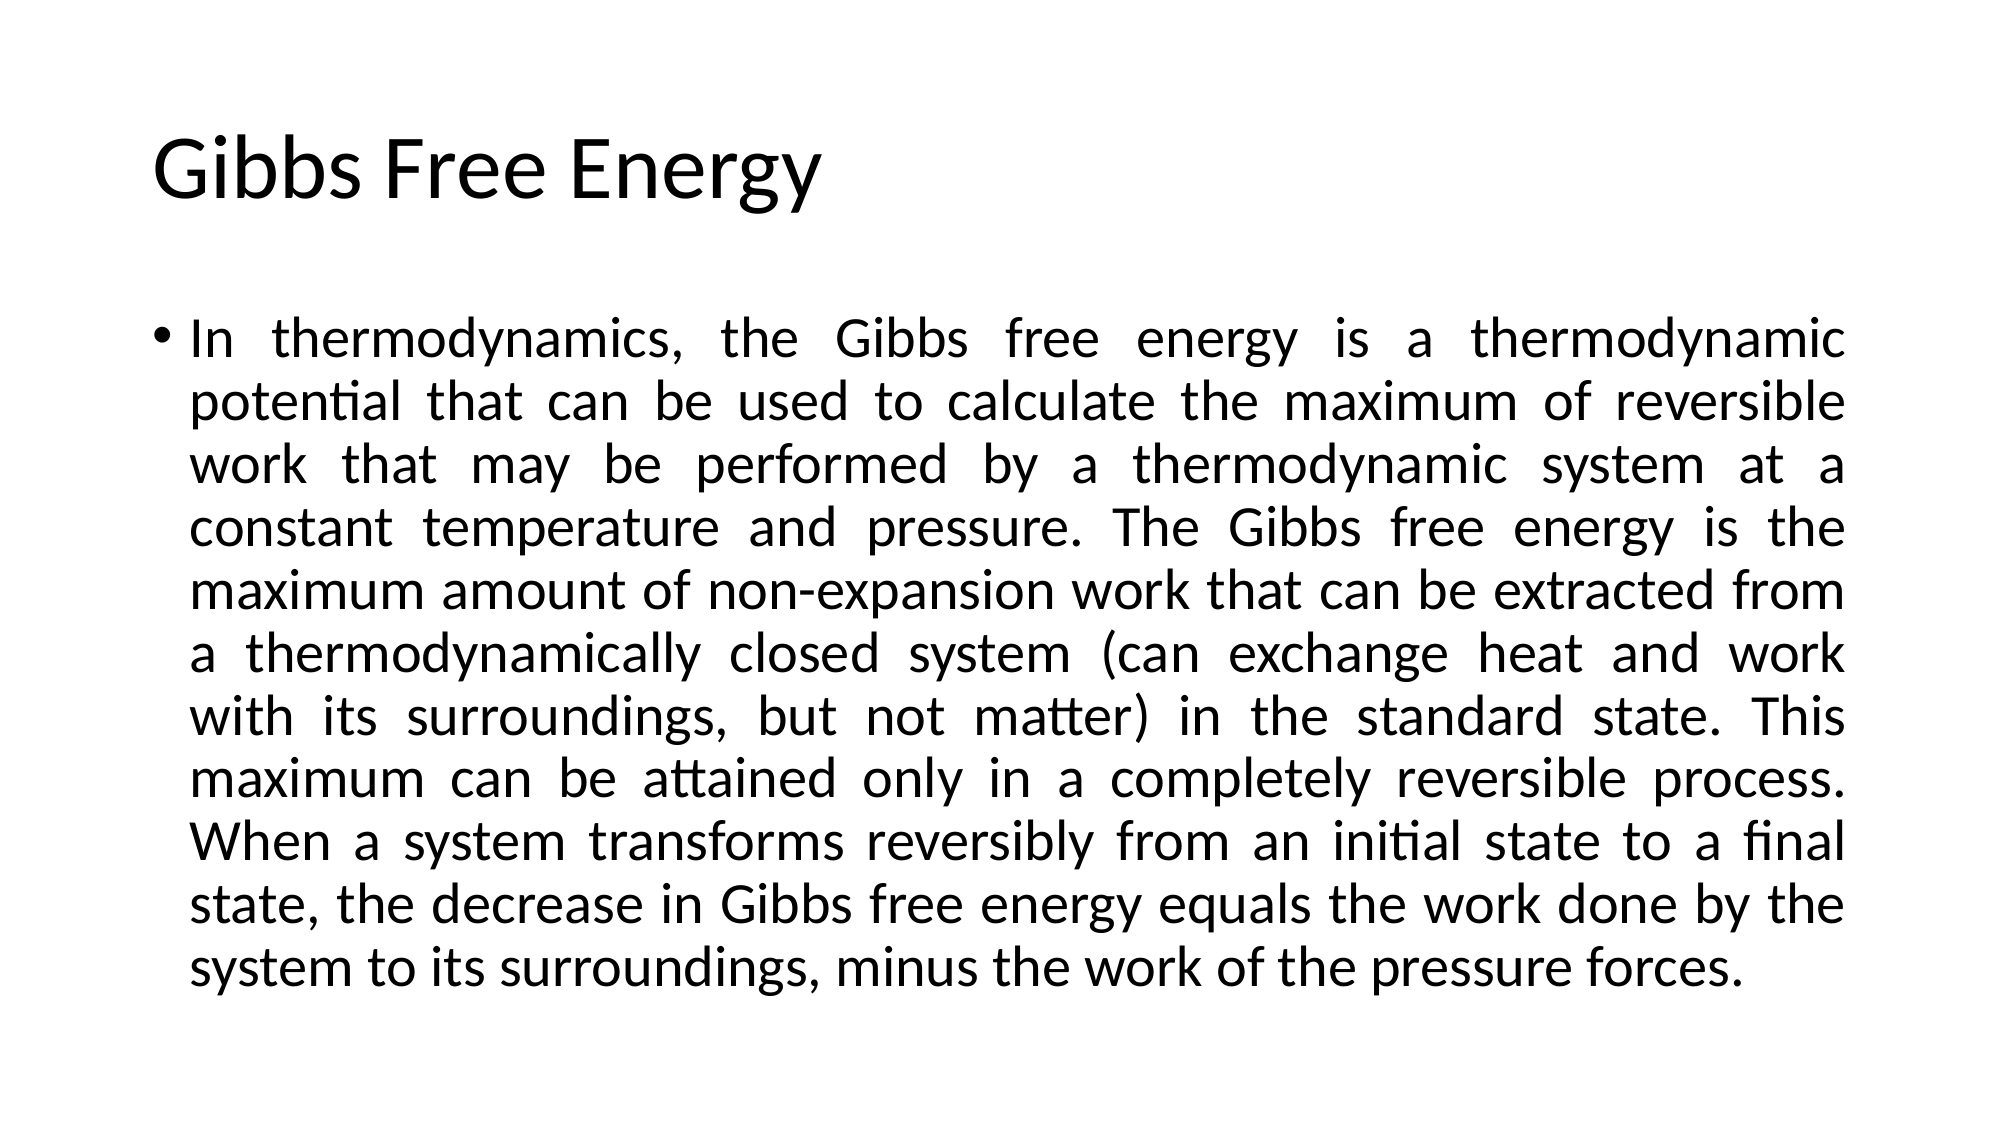

# Gibbs Free Energy
In thermodynamics, the Gibbs free energy is a thermodynamic potential that can be used to calculate the maximum of reversible work that may be performed by a thermodynamic system at a constant temperature and pressure. The Gibbs free energy is the maximum amount of non-expansion work that can be extracted from a thermodynamically closed system (can exchange heat and work with its surroundings, but not matter) in the standard state. This maximum can be attained only in a completely reversible process. When a system transforms reversibly from an initial state to a final state, the decrease in Gibbs free energy equals the work done by the system to its surroundings, minus the work of the pressure forces.